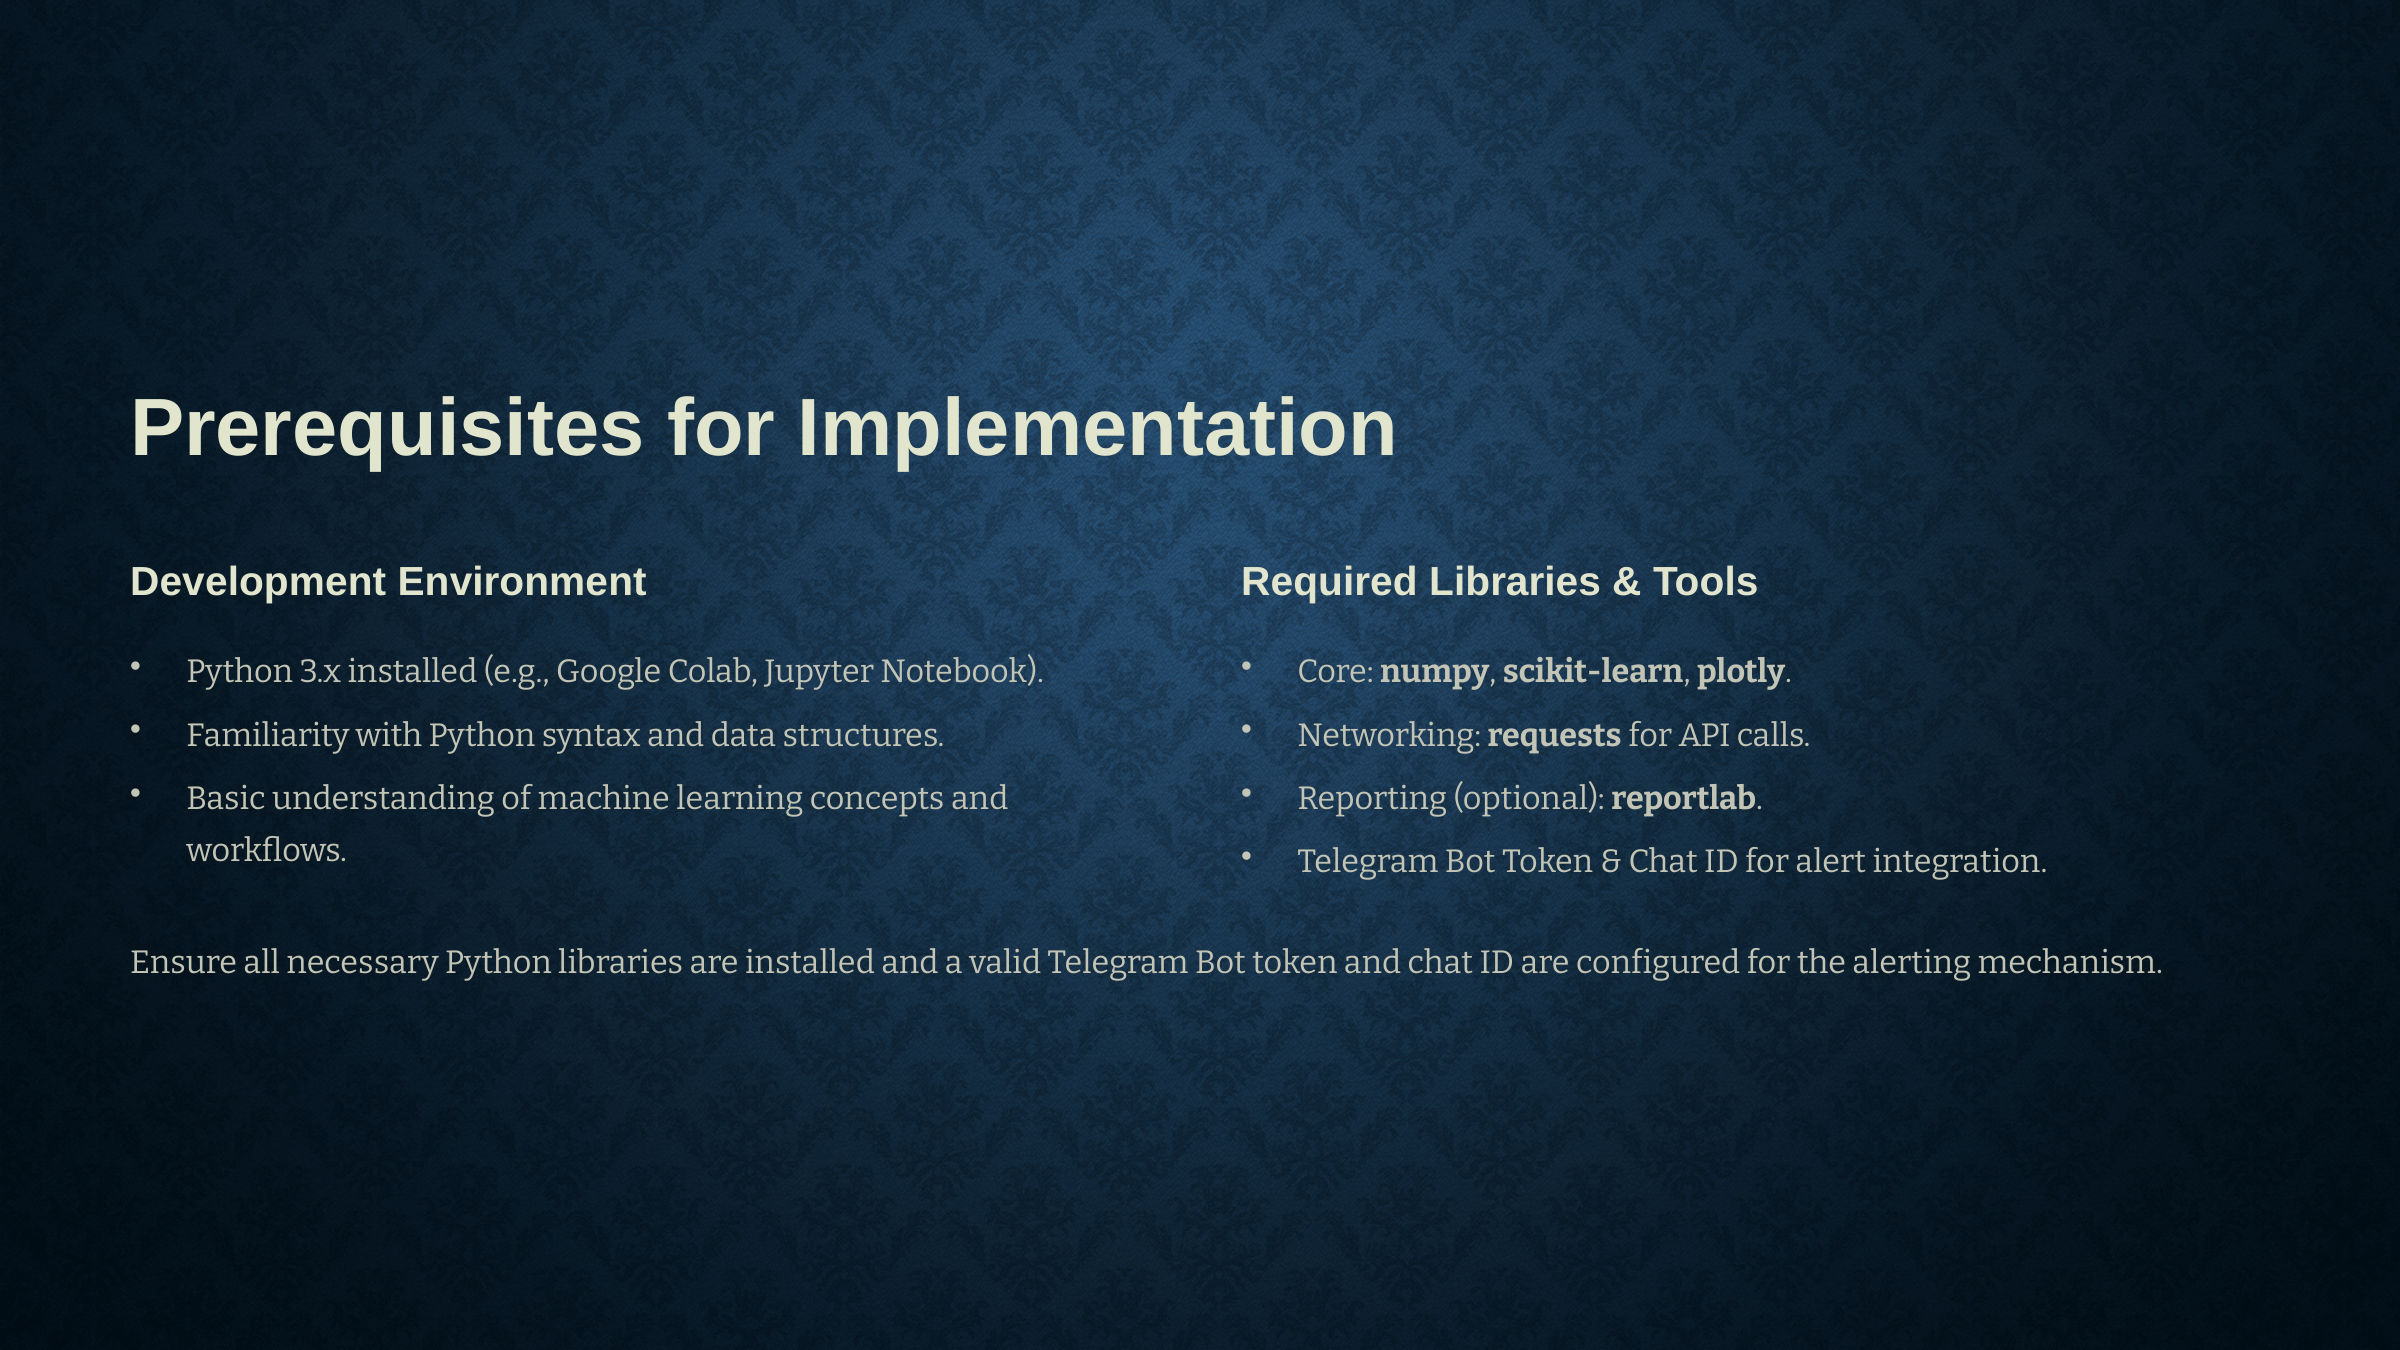

Prerequisites for Implementation
Development Environment
Required Libraries & Tools
Python 3.x installed (e.g., Google Colab, Jupyter Notebook).
Core: numpy, scikit-learn, plotly.
Familiarity with Python syntax and data structures.
Networking: requests for API calls.
Basic understanding of machine learning concepts and workflows.
Reporting (optional): reportlab.
Telegram Bot Token & Chat ID for alert integration.
Ensure all necessary Python libraries are installed and a valid Telegram Bot token and chat ID are configured for the alerting mechanism.